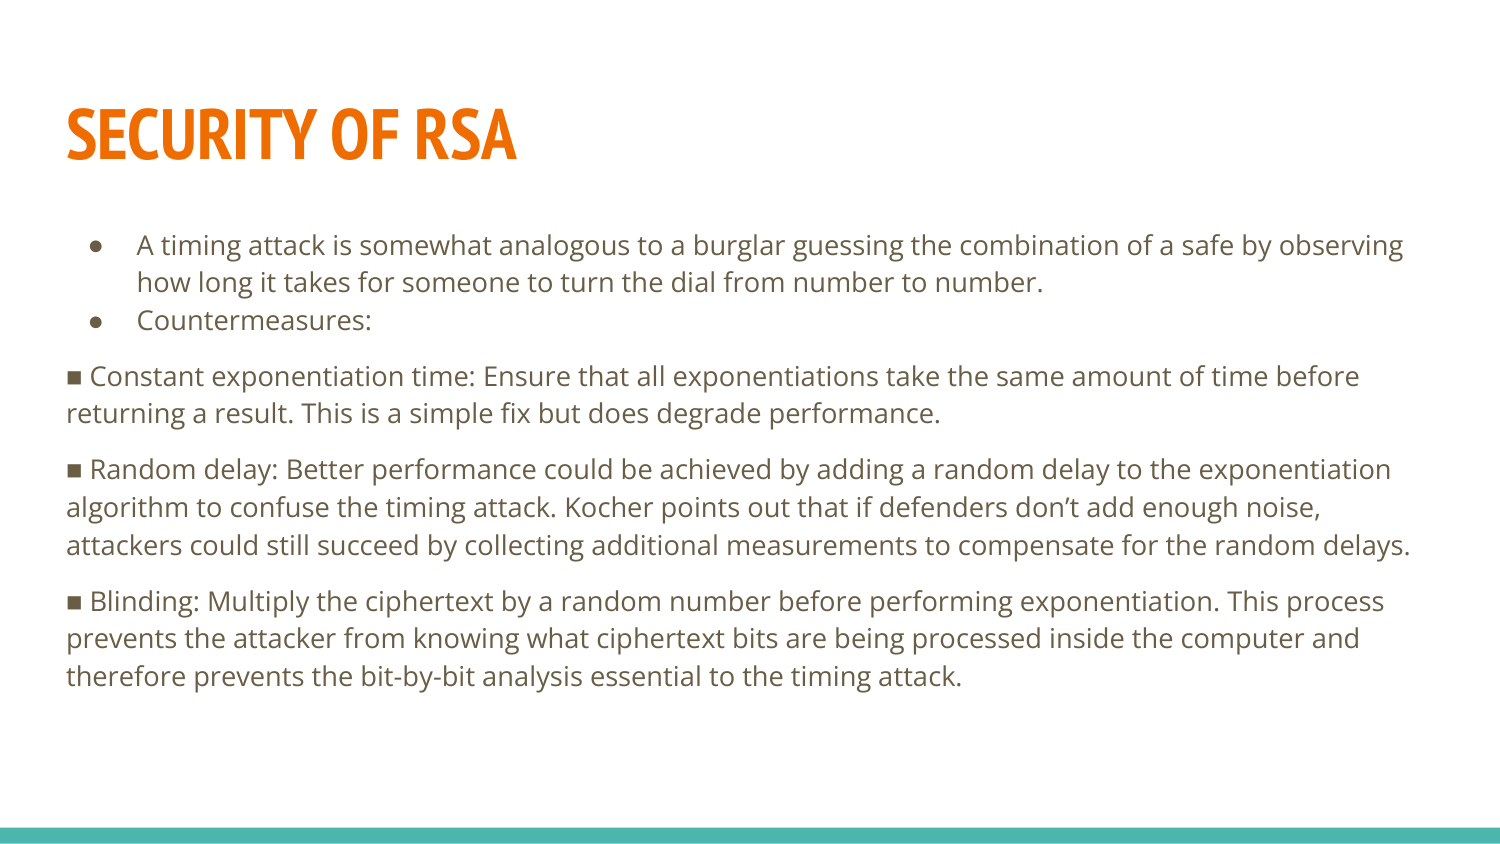

# SECURITY OF RSA

A timing attack is somewhat analogous to a burglar guessing the combination of a safe by observing how long it takes for someone to turn the dial from number to number.
Countermeasures:
■ Constant exponentiation time: Ensure that all exponentiations take the same amount of time before returning a result. This is a simple fix but does degrade performance.
■ Random delay: Better performance could be achieved by adding a random delay to the exponentiation algorithm to confuse the timing attack. Kocher points out that if defenders don’t add enough noise, attackers could still succeed by collecting additional measurements to compensate for the random delays.
■ Blinding: Multiply the ciphertext by a random number before performing exponentiation. This process prevents the attacker from knowing what ciphertext bits are being processed inside the computer and therefore prevents the bit-by-bit analysis essential to the timing attack.